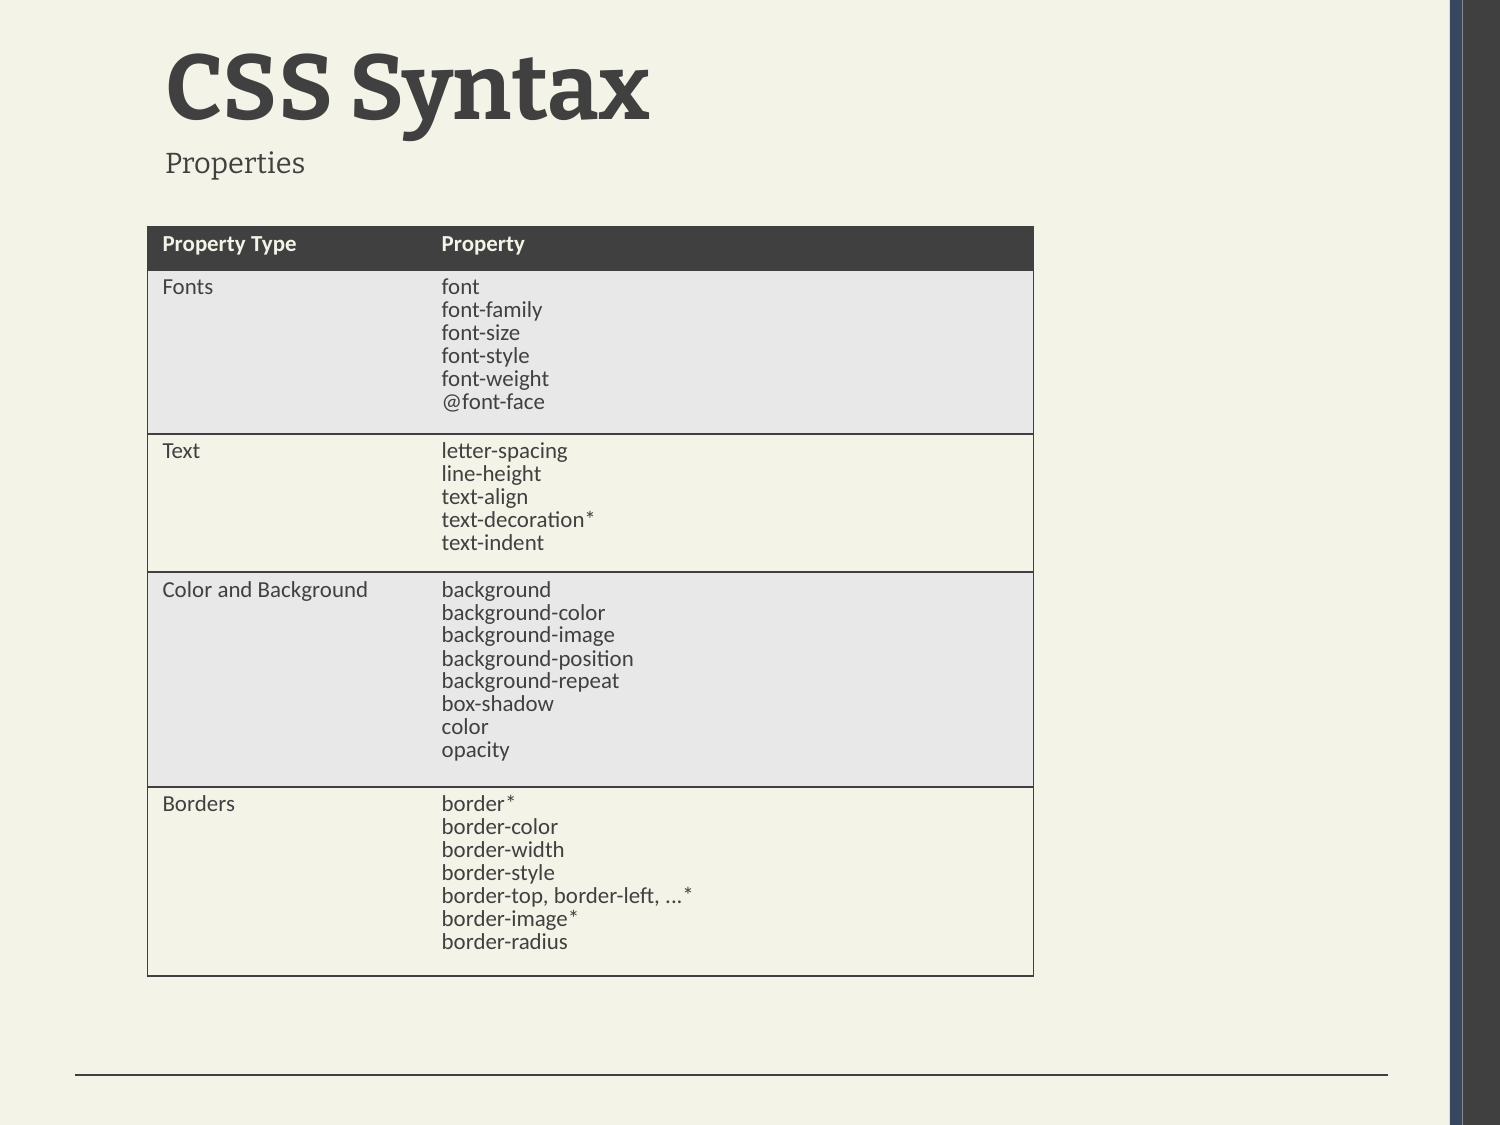

# CSS Syntax
Properties
| Property Type | Property |
| --- | --- |
| Fonts | font font-family font-size font-style font-weight @font-face |
| Text | letter-spacing line-height text-align text-decoration\* text-indent |
| Color and Background | background background-color background-image background-position background-repeat box-shadow color opacity |
| Borders | border\* border-color border-width border-style border-top, border-left, ...\* border-image\* border-radius |